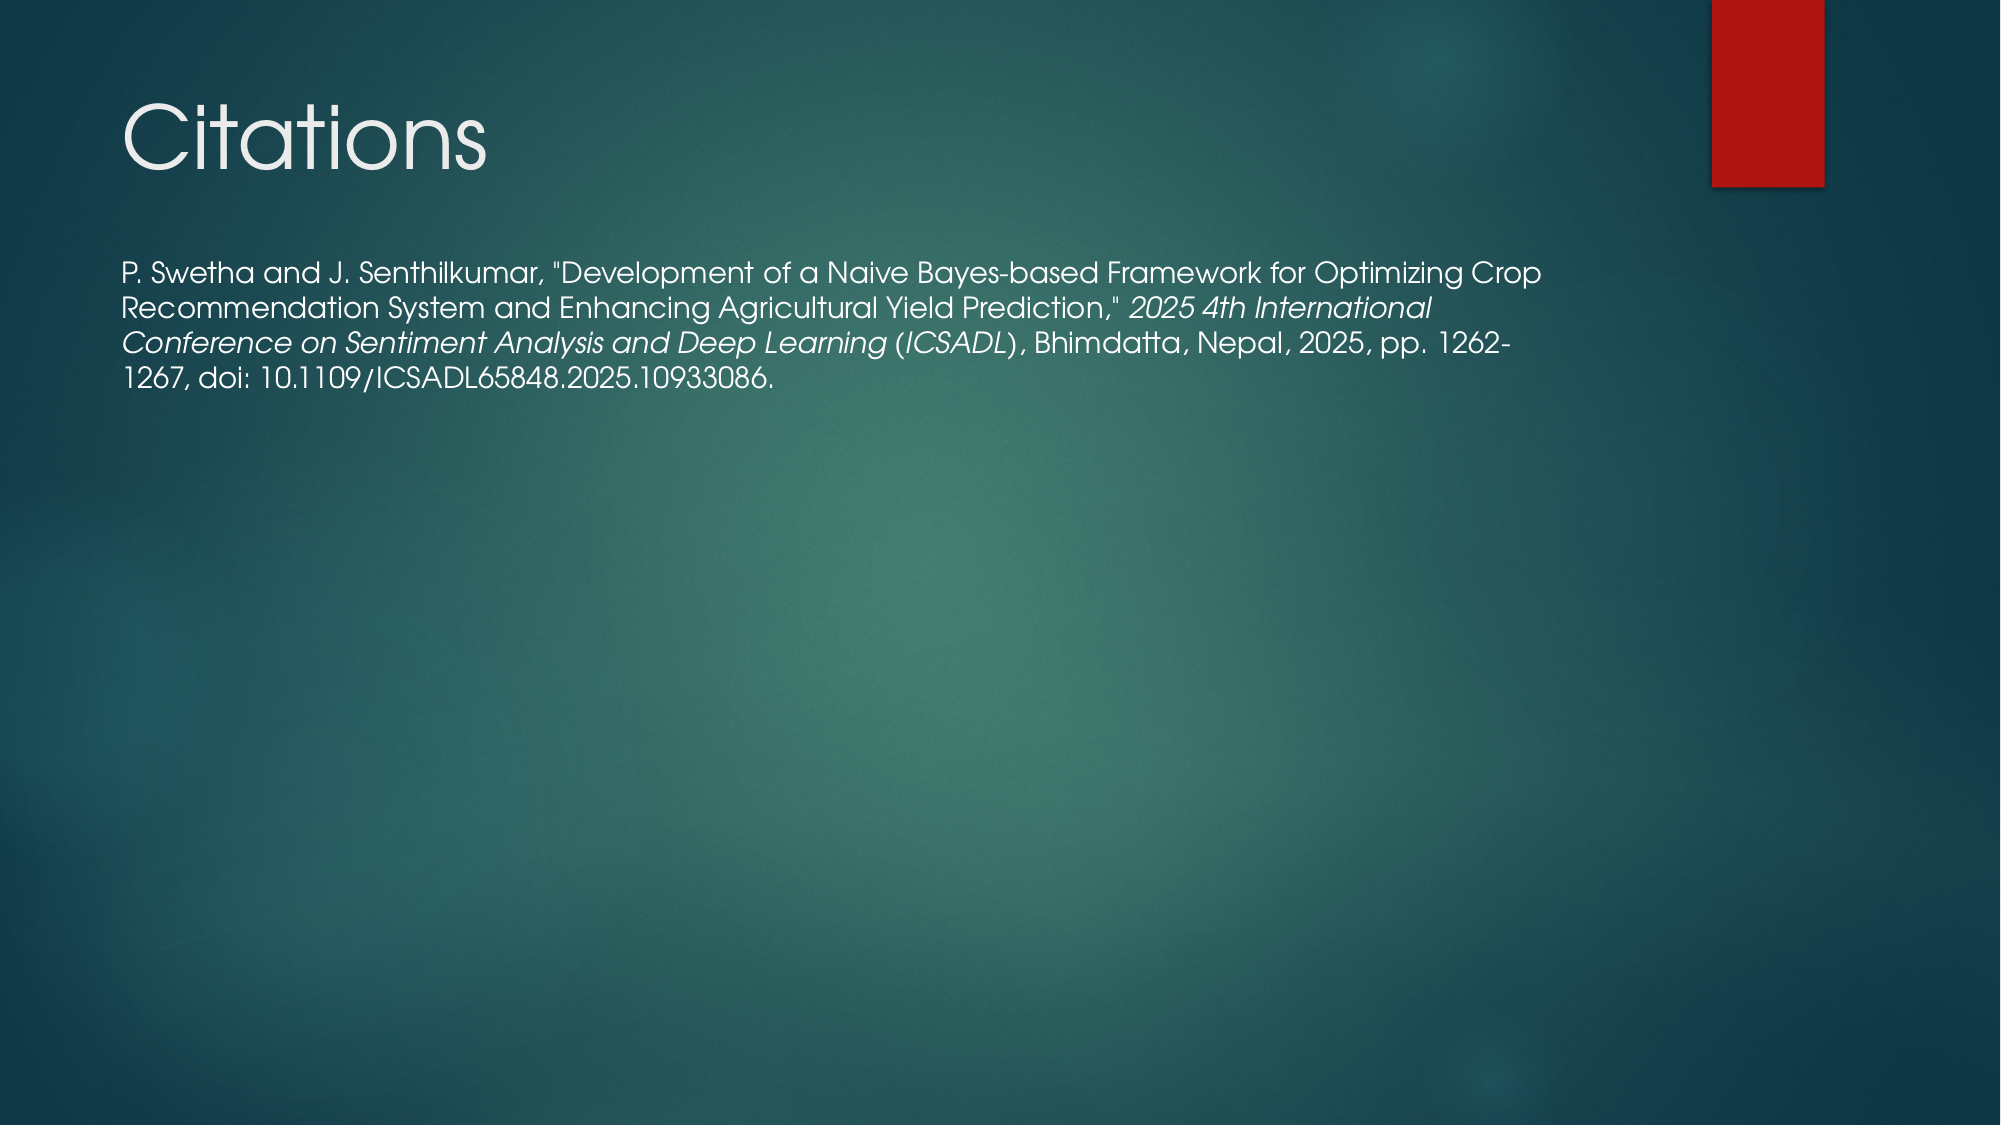

# Citations
P. Swetha and J. Senthilkumar, "Development of a Naive Bayes-based Framework for Optimizing Crop Recommendation System and Enhancing Agricultural Yield Prediction," 2025 4th International Conference on Sentiment Analysis and Deep Learning (ICSADL), Bhimdatta, Nepal, 2025, pp. 1262-1267, doi: 10.1109/ICSADL65848.2025.10933086.